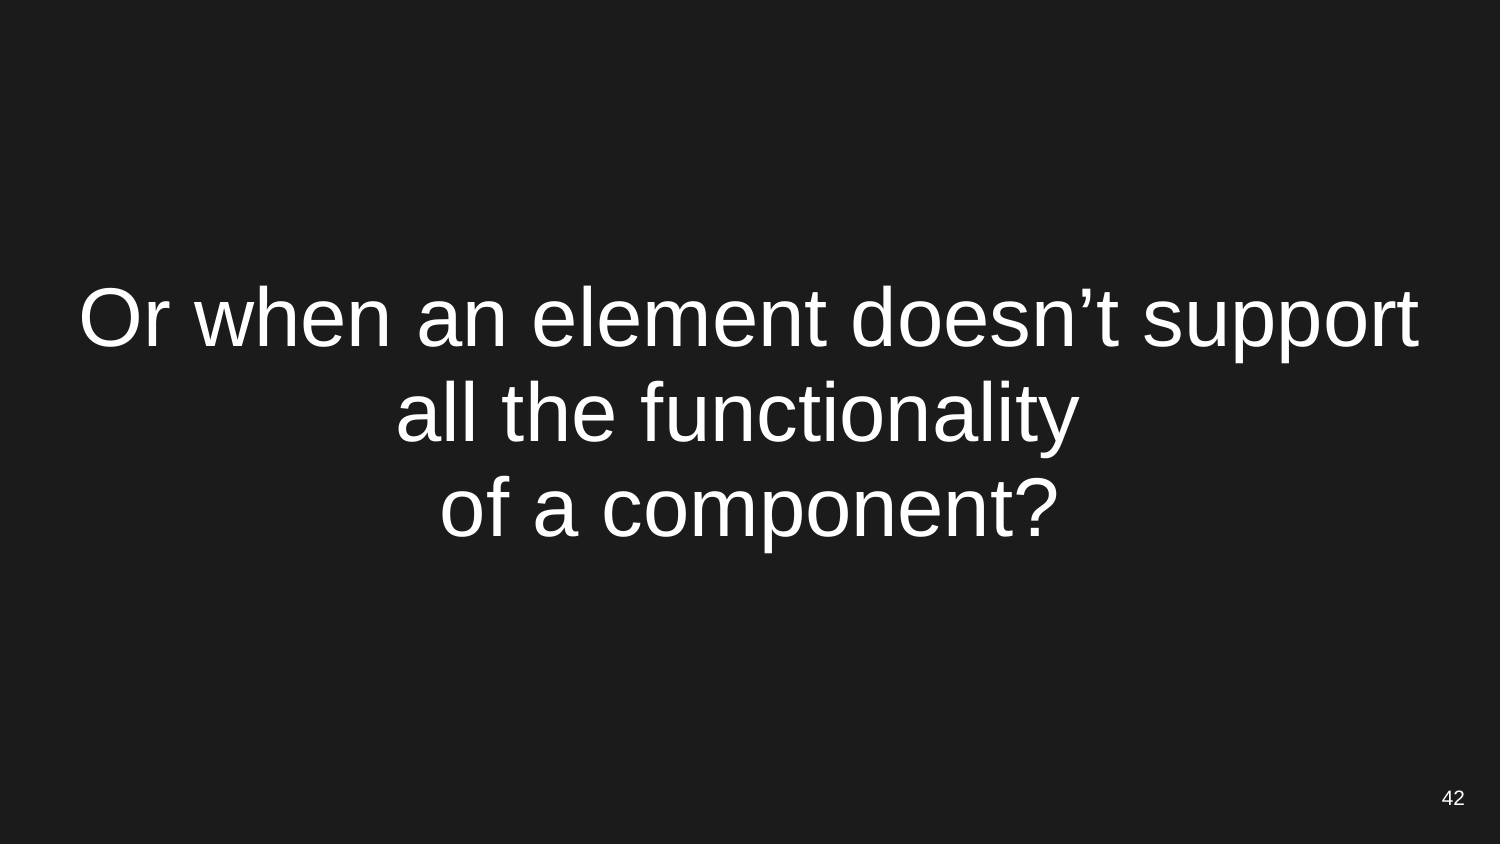

# Or when an element doesn’t support all the functionality of a component?
42